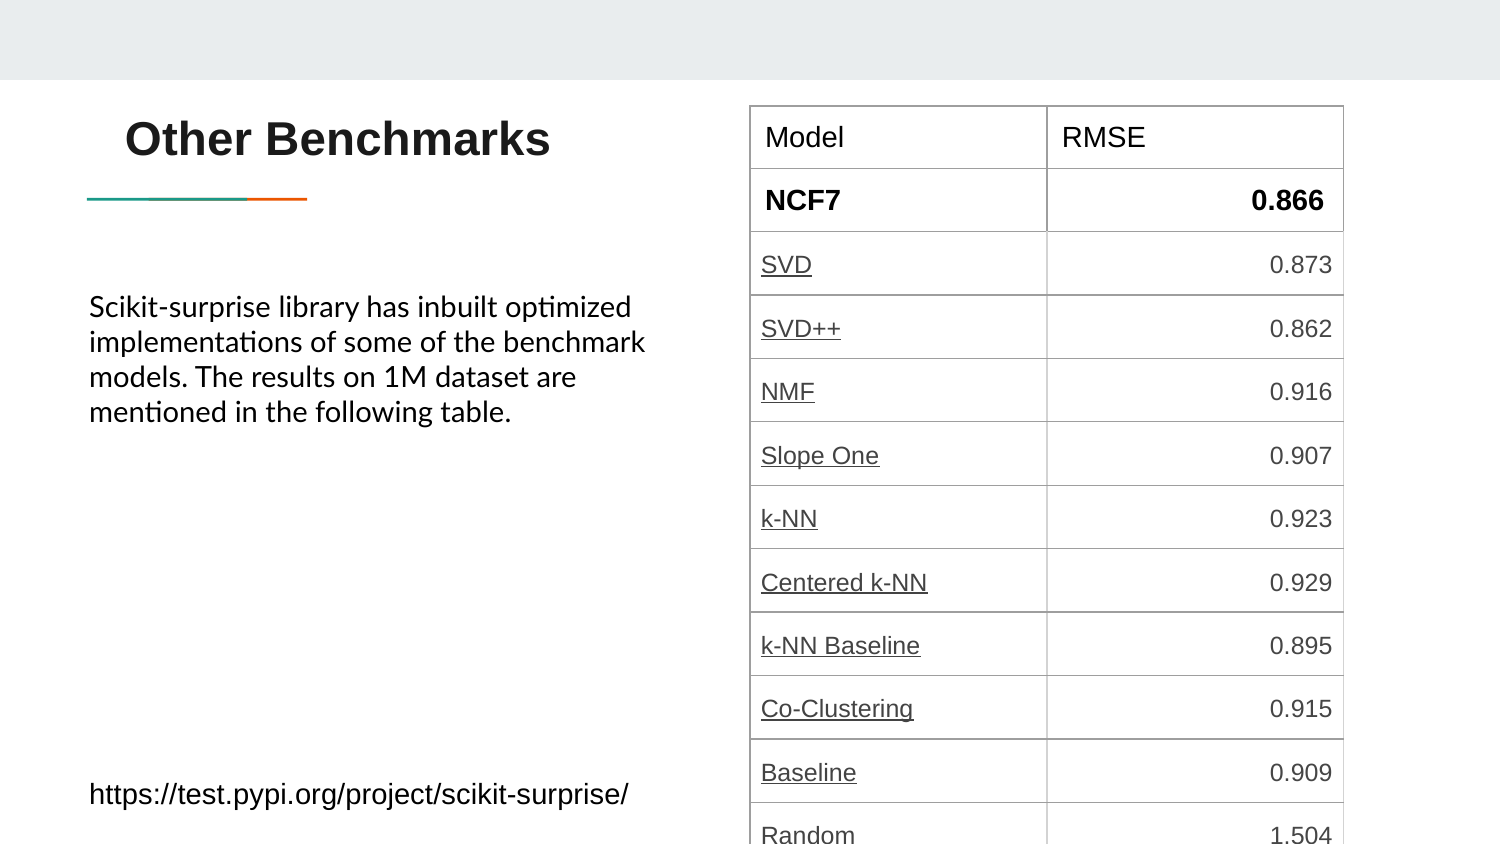

# Other Benchmarks

| Model | RMSE |
| --- | --- |
| NCF7 | 0.866 |
| SVD | 0.873 |
| SVD++ | 0.862 |
| NMF | 0.916 |
| Slope One | 0.907 |
| k-NN | 0.923 |
| Centered k-NN | 0.929 |
| k-NN Baseline | 0.895 |
| Co-Clustering | 0.915 |
| Baseline | 0.909 |
| Random | 1.504 |

Scikit-surprise library has inbuilt optimized implementations of some of the benchmark models. The results on 1M dataset are mentioned in the following table.
https://test.pypi.org/project/scikit-surprise/